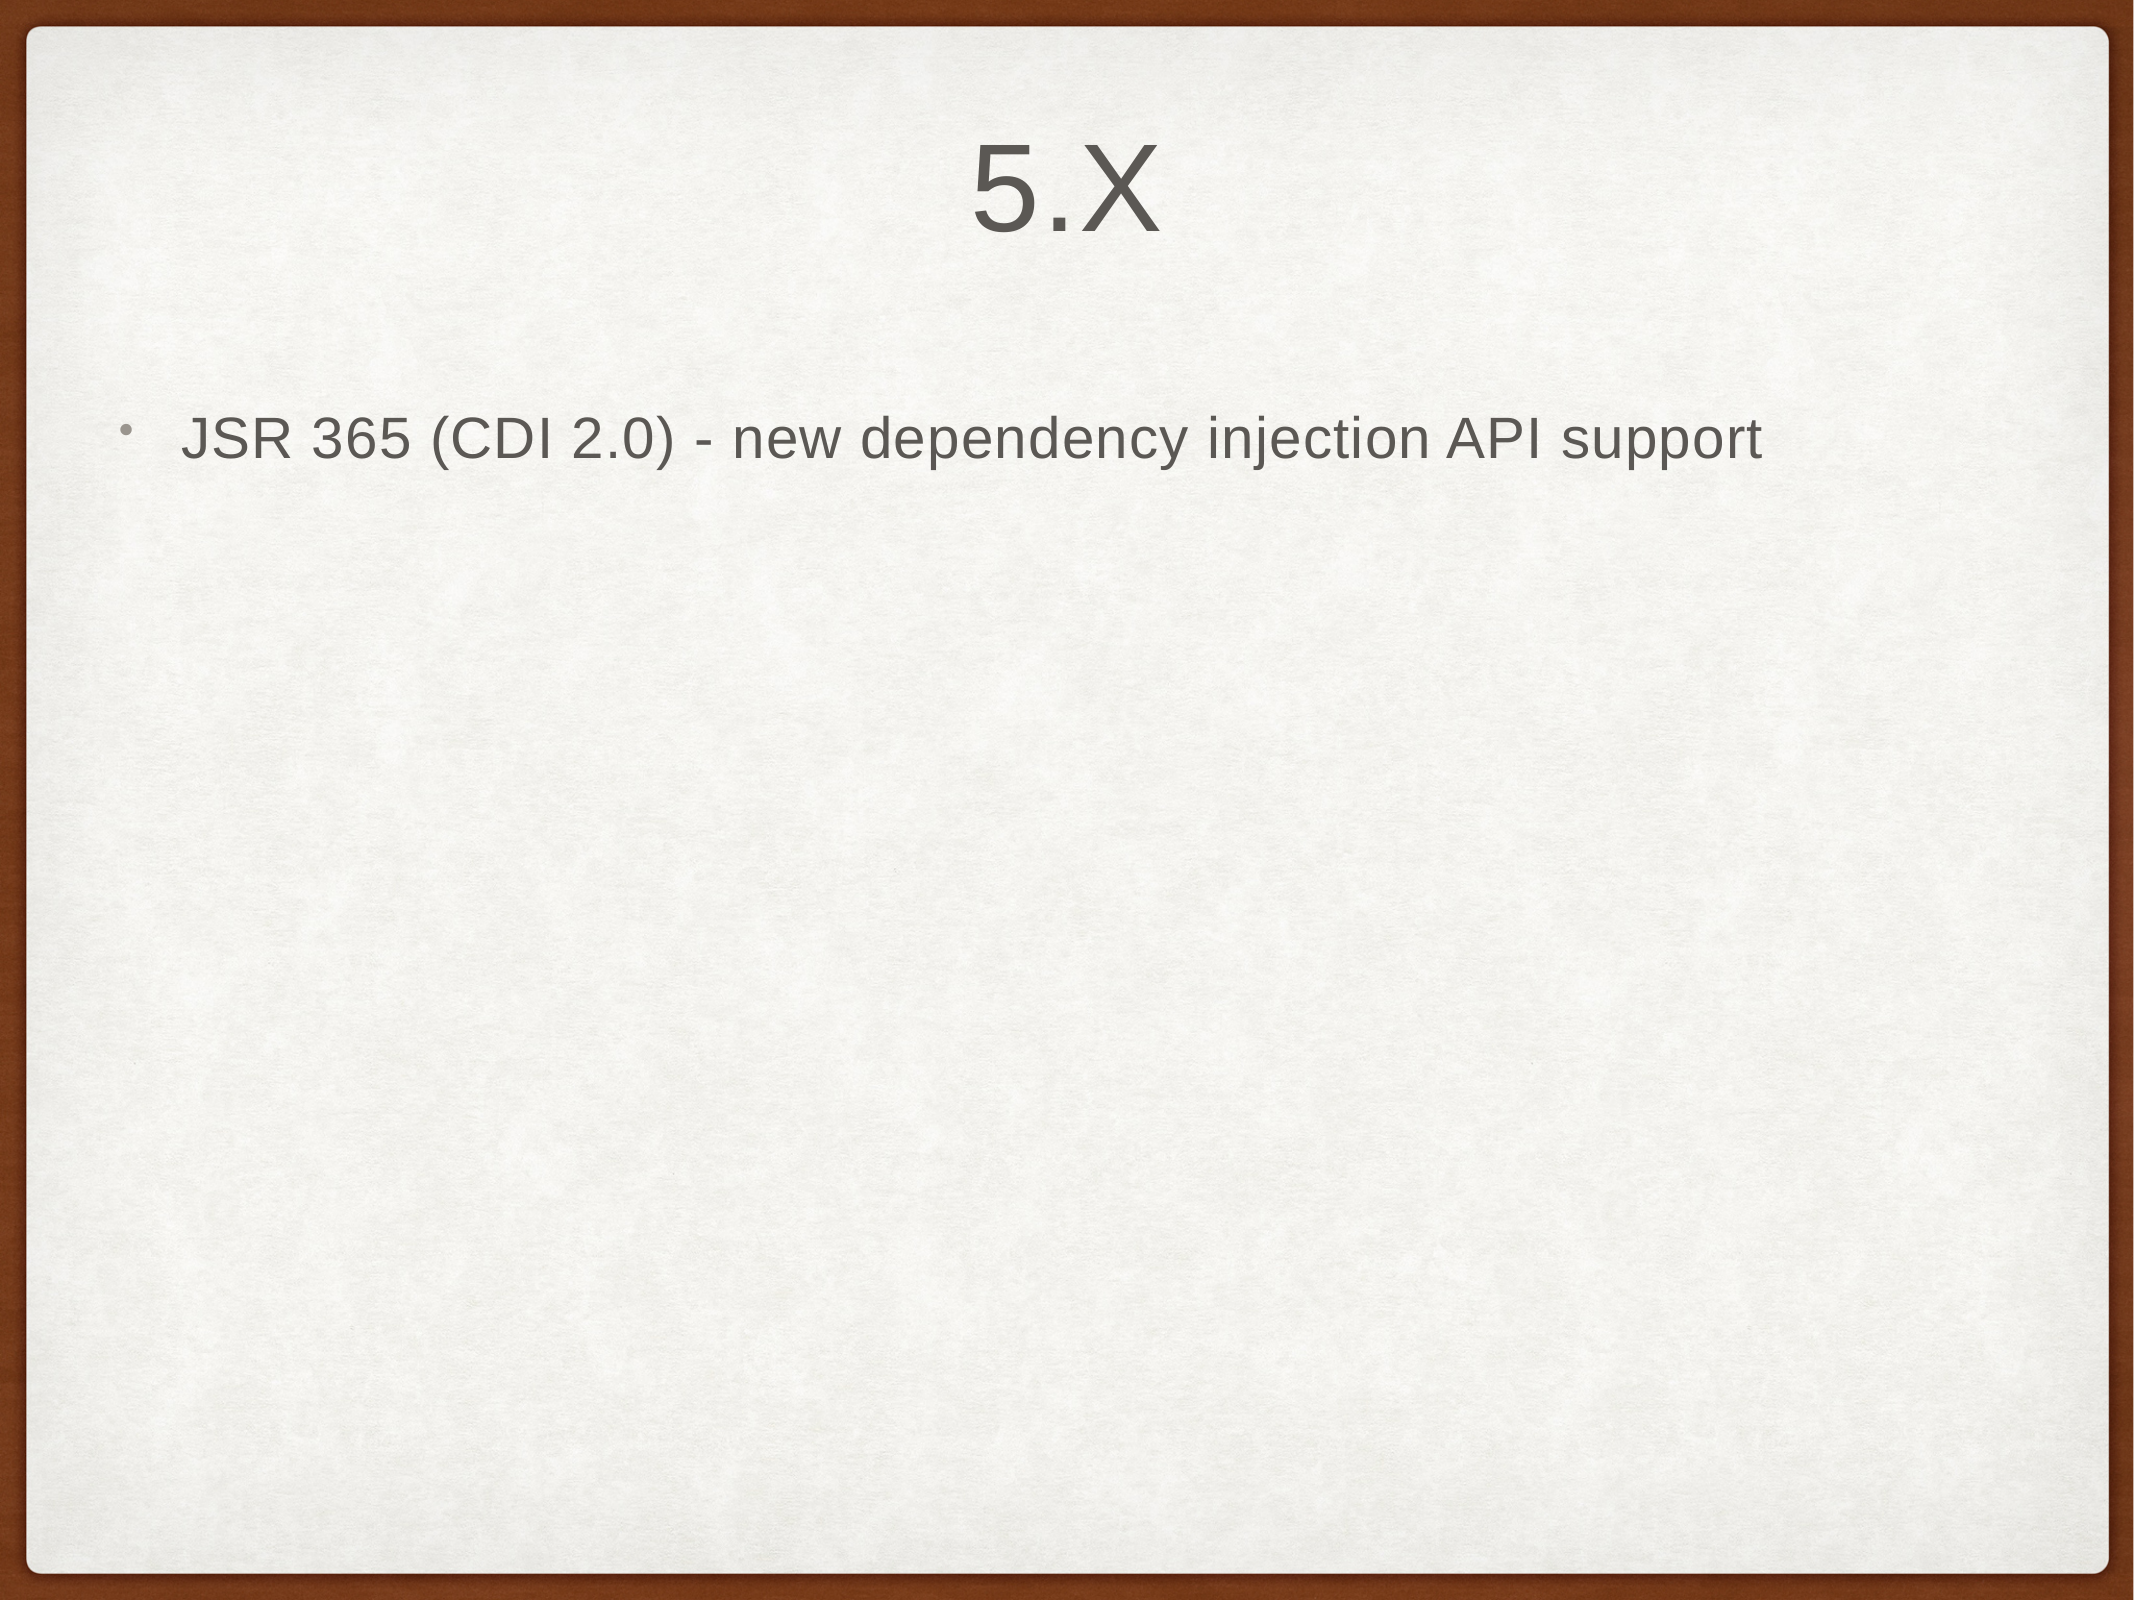

# 5.X
JSR 365 (CDI 2.0) - new dependency injection API support